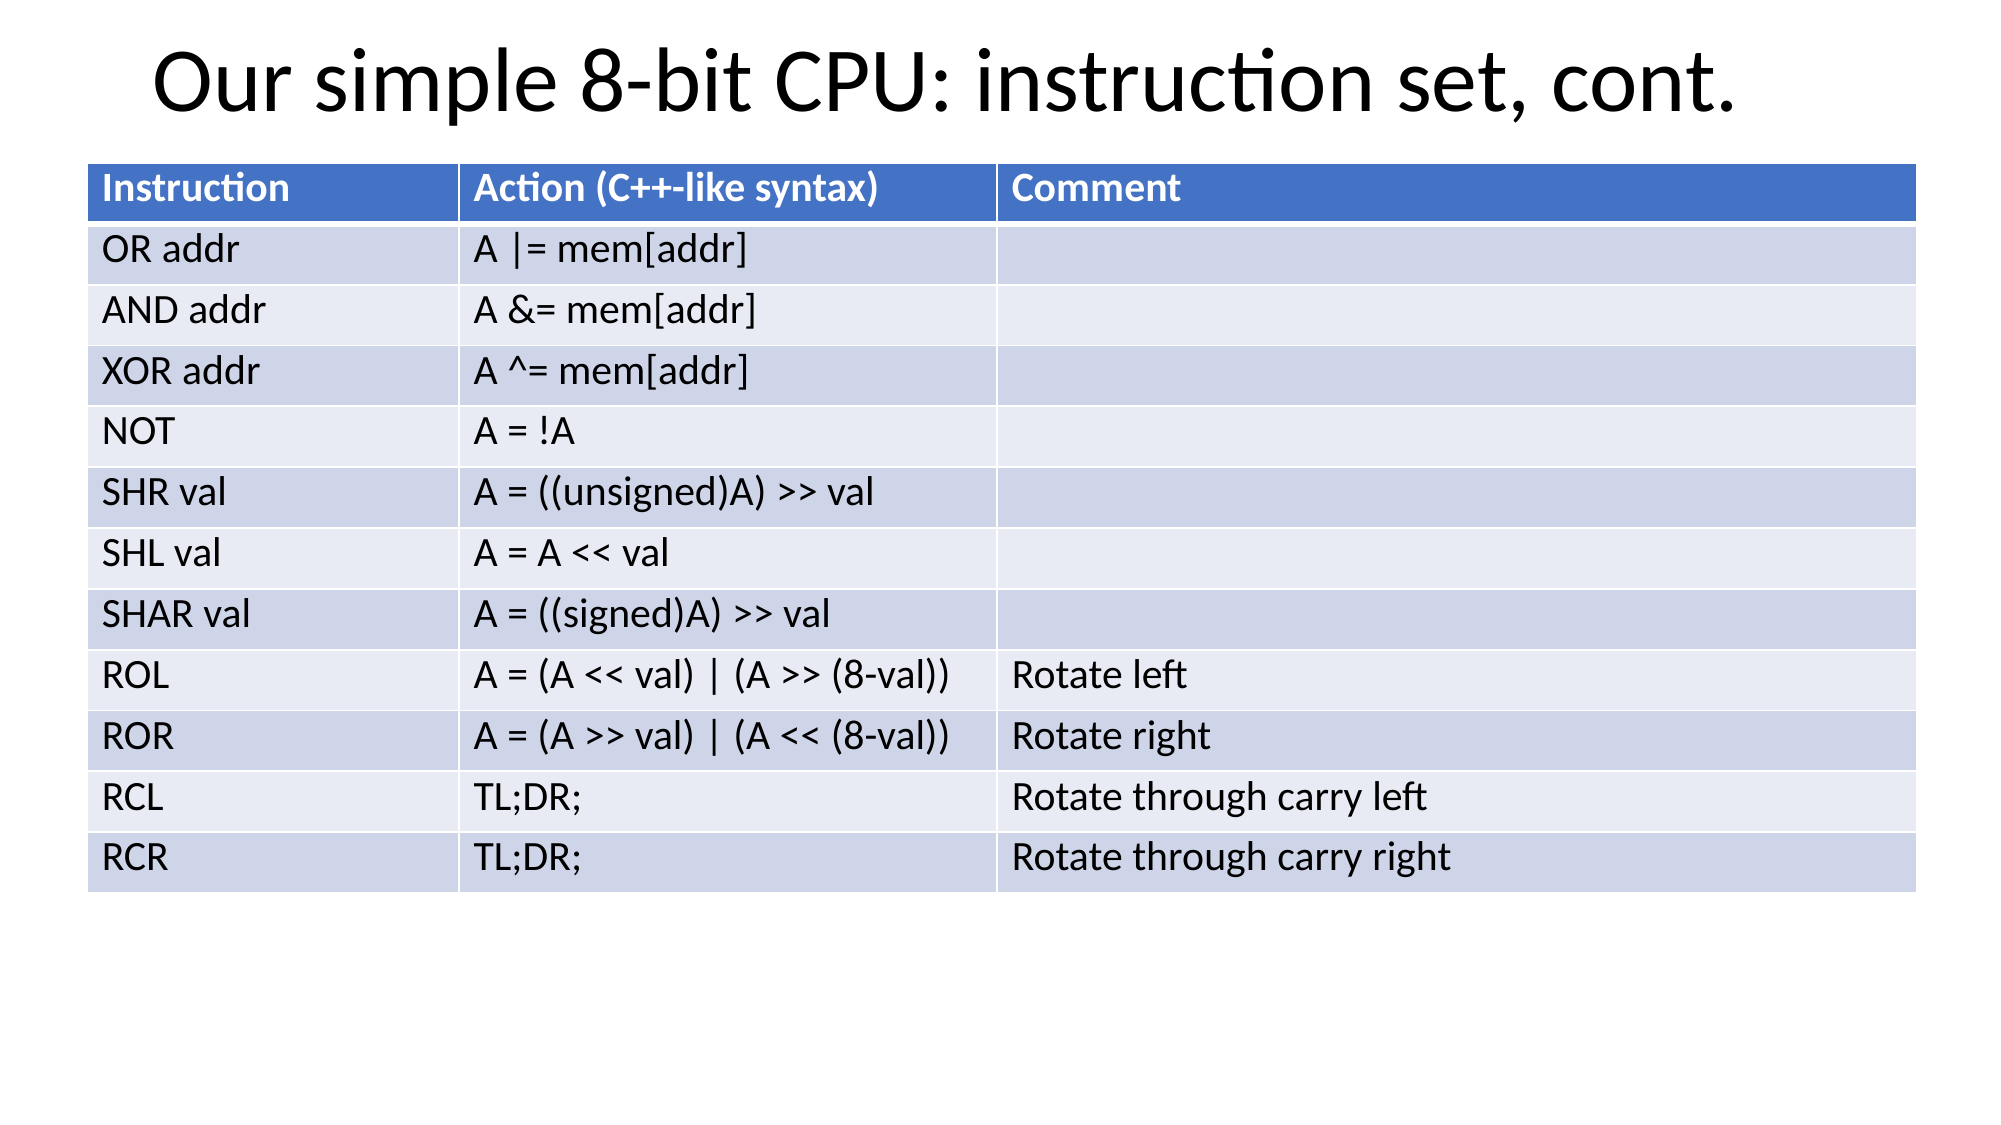

# Our simple 8-bit CPU: instruction set, cont.
| Instruction | Action (C++-like syntax) | Comment |
| --- | --- | --- |
| OR addr | A |= mem[addr] |  |
| AND addr | A &= mem[addr] |  |
| XOR addr | A ^= mem[addr] |  |
| NOT | A = !A |  |
| SHR val | A = ((unsigned)A) >> val |  |
| SHL val | A = A << val |  |
| SHAR val | A = ((signed)A) >> val |  |
| ROL | A = (A << val) | (A >> (8-val)) | Rotate left |
| ROR | A = (A >> val) | (A << (8-val)) | Rotate right |
| RCL | TL;DR; | Rotate through carry left |
| RCR | TL;DR; | Rotate through carry right |